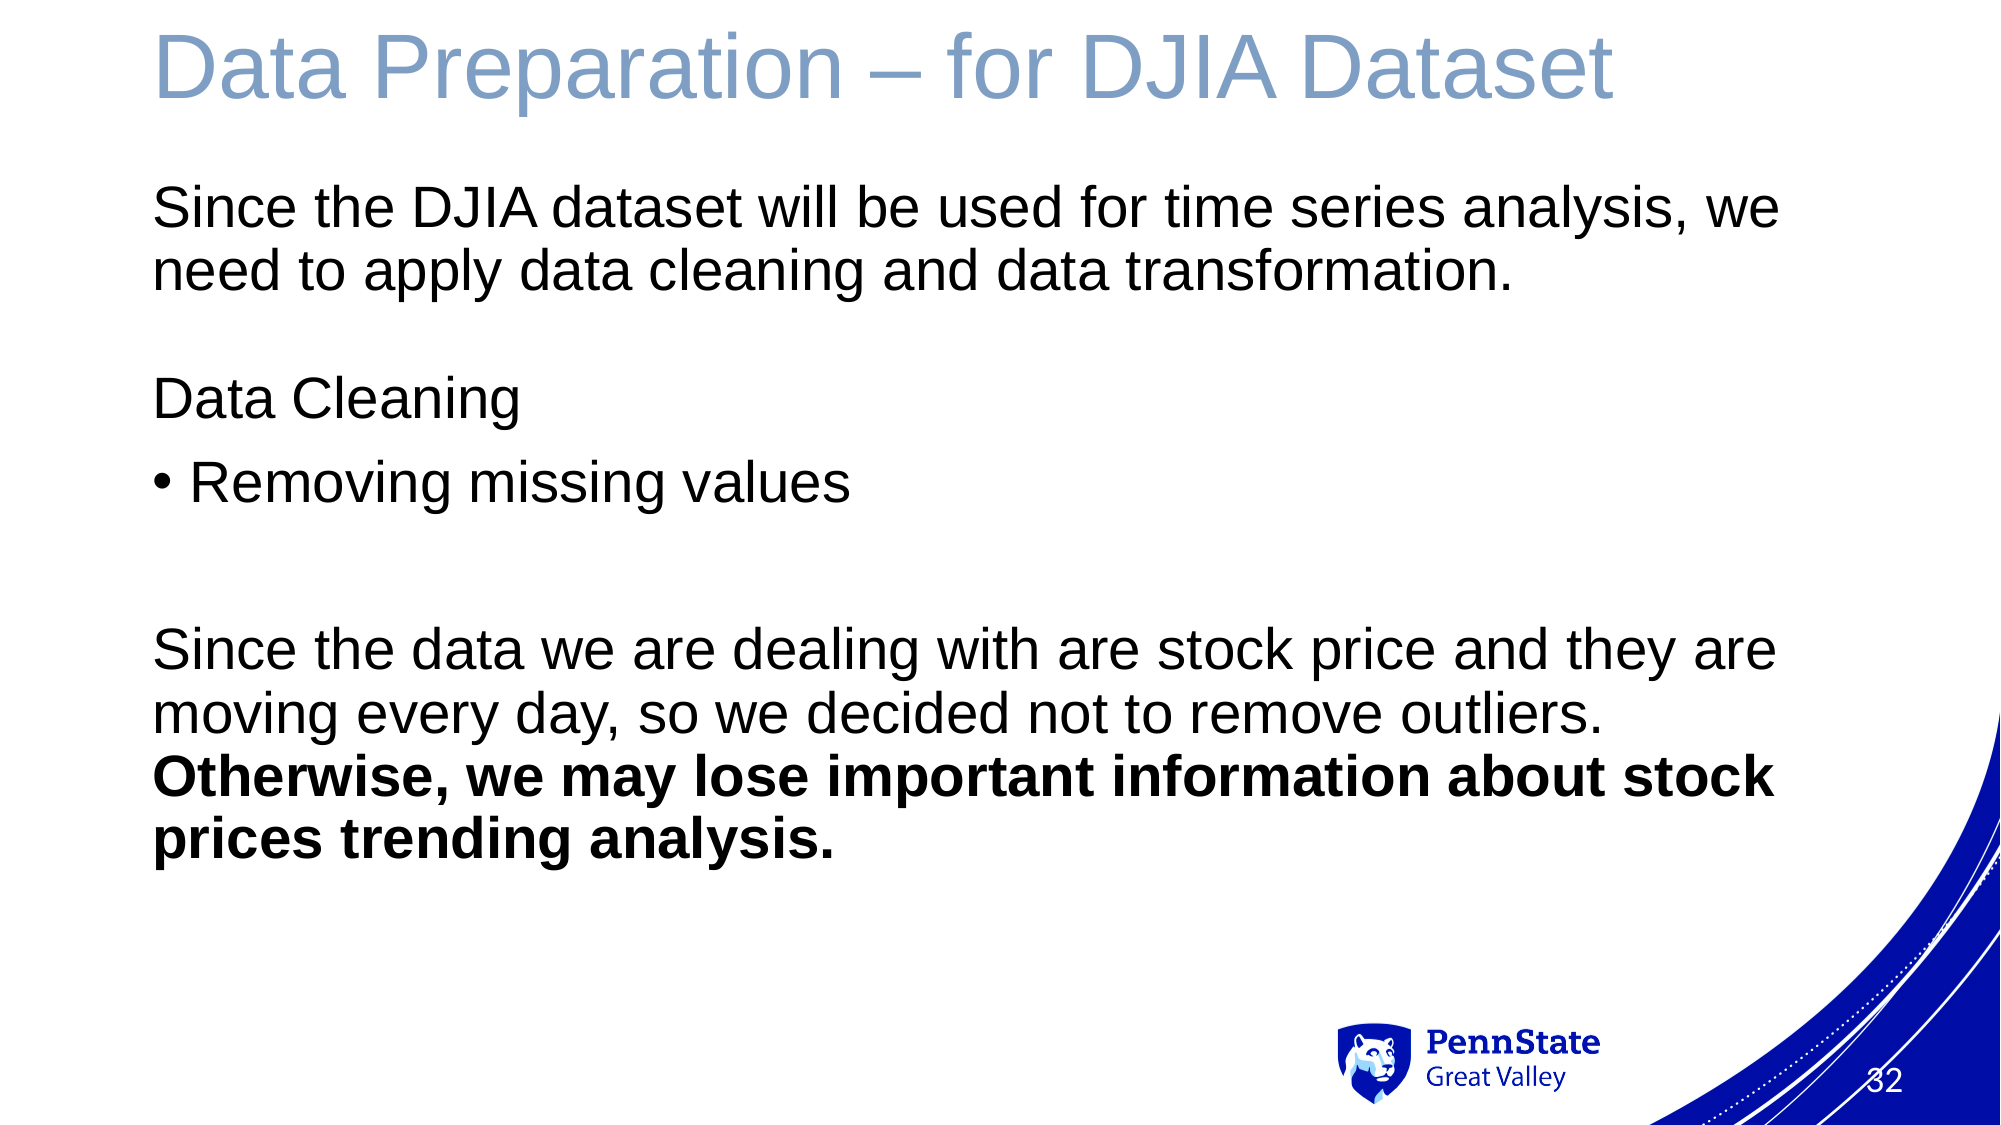

# Data Preparation – for DJIA Dataset
Since the DJIA dataset will be used for time series analysis, we need to apply data cleaning and data transformation.

Data Cleaning
Removing missing values

Since the data we are dealing with are stock price and they are moving every day, so we decided not to remove outliers. Otherwise, we may lose important information about stock prices trending analysis.